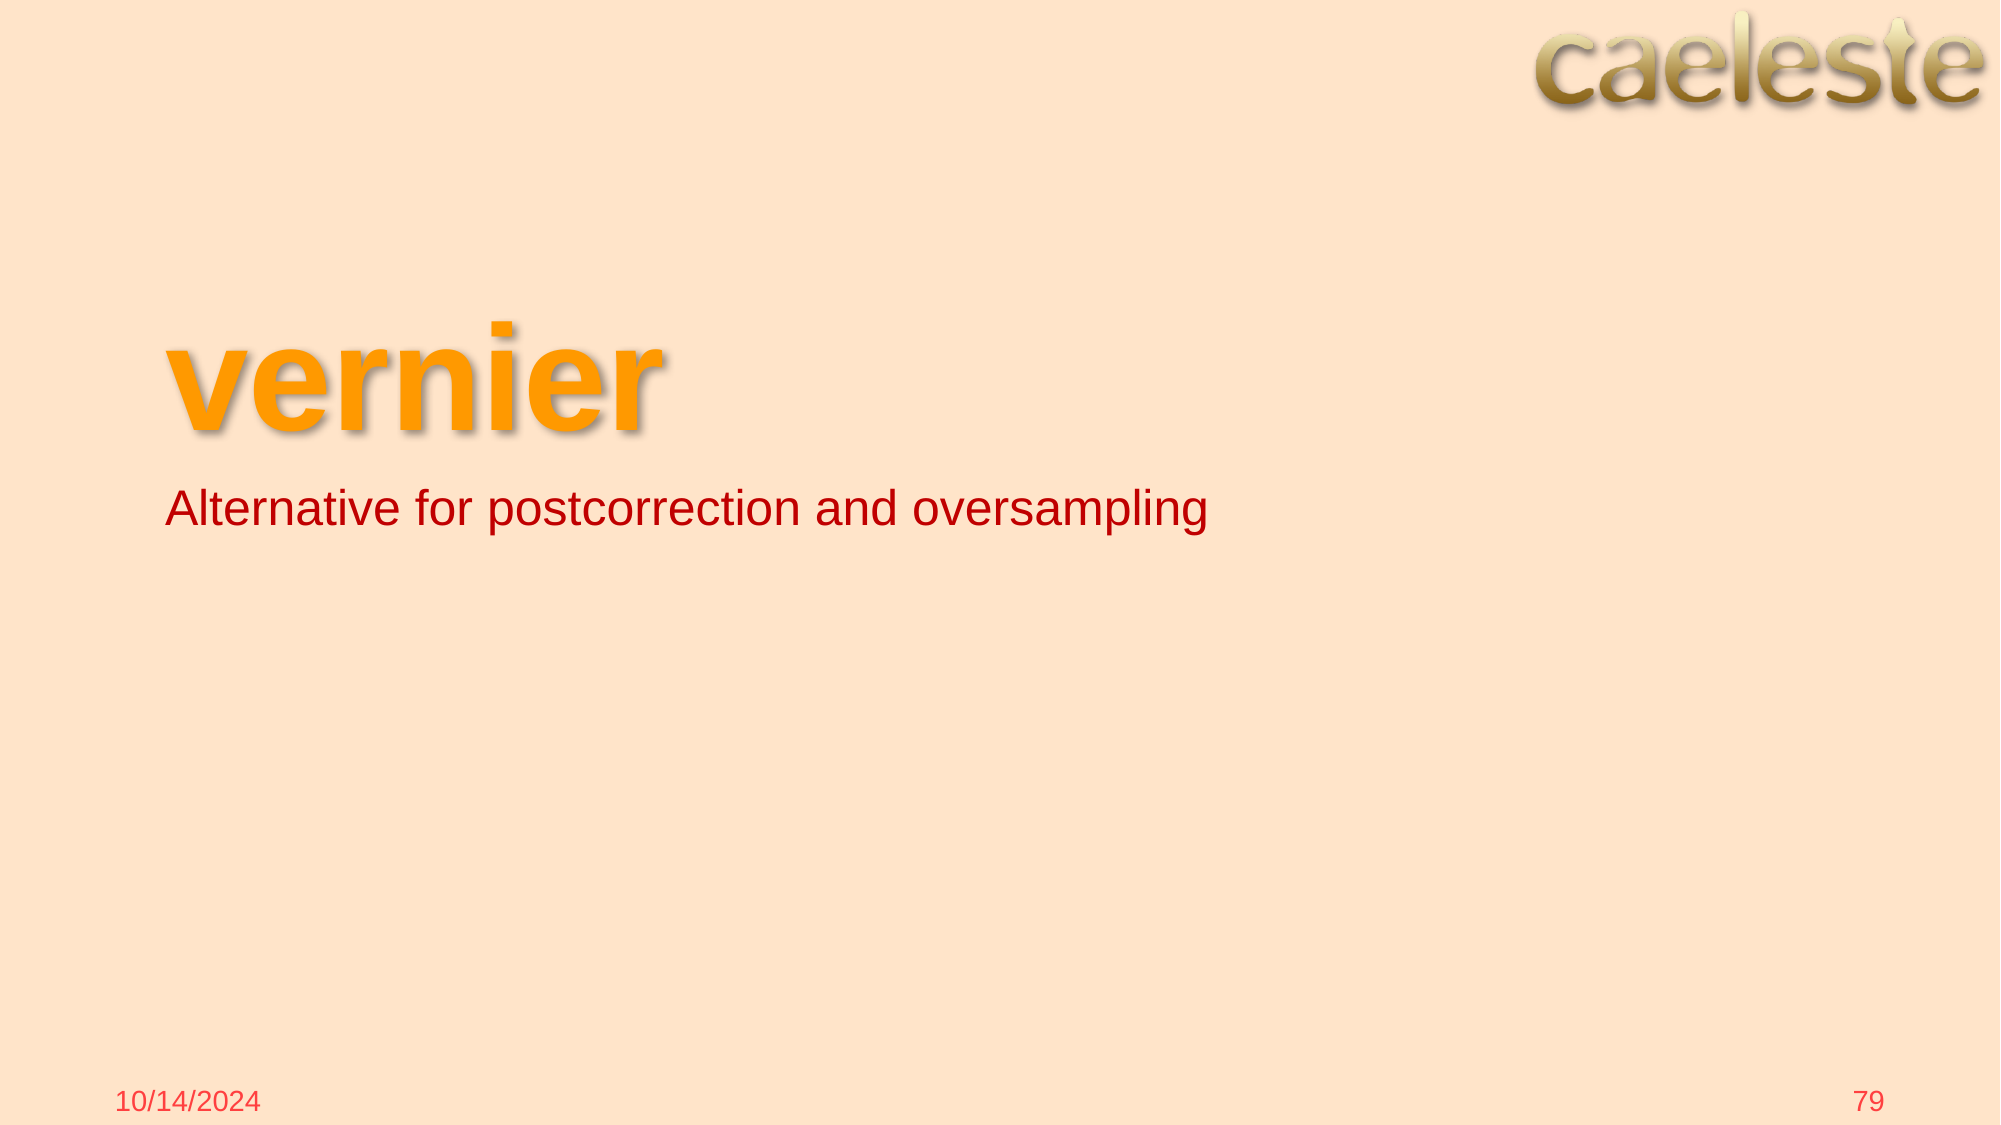

# vernier
Alternative for postcorrection and oversampling
79
10/14/2024